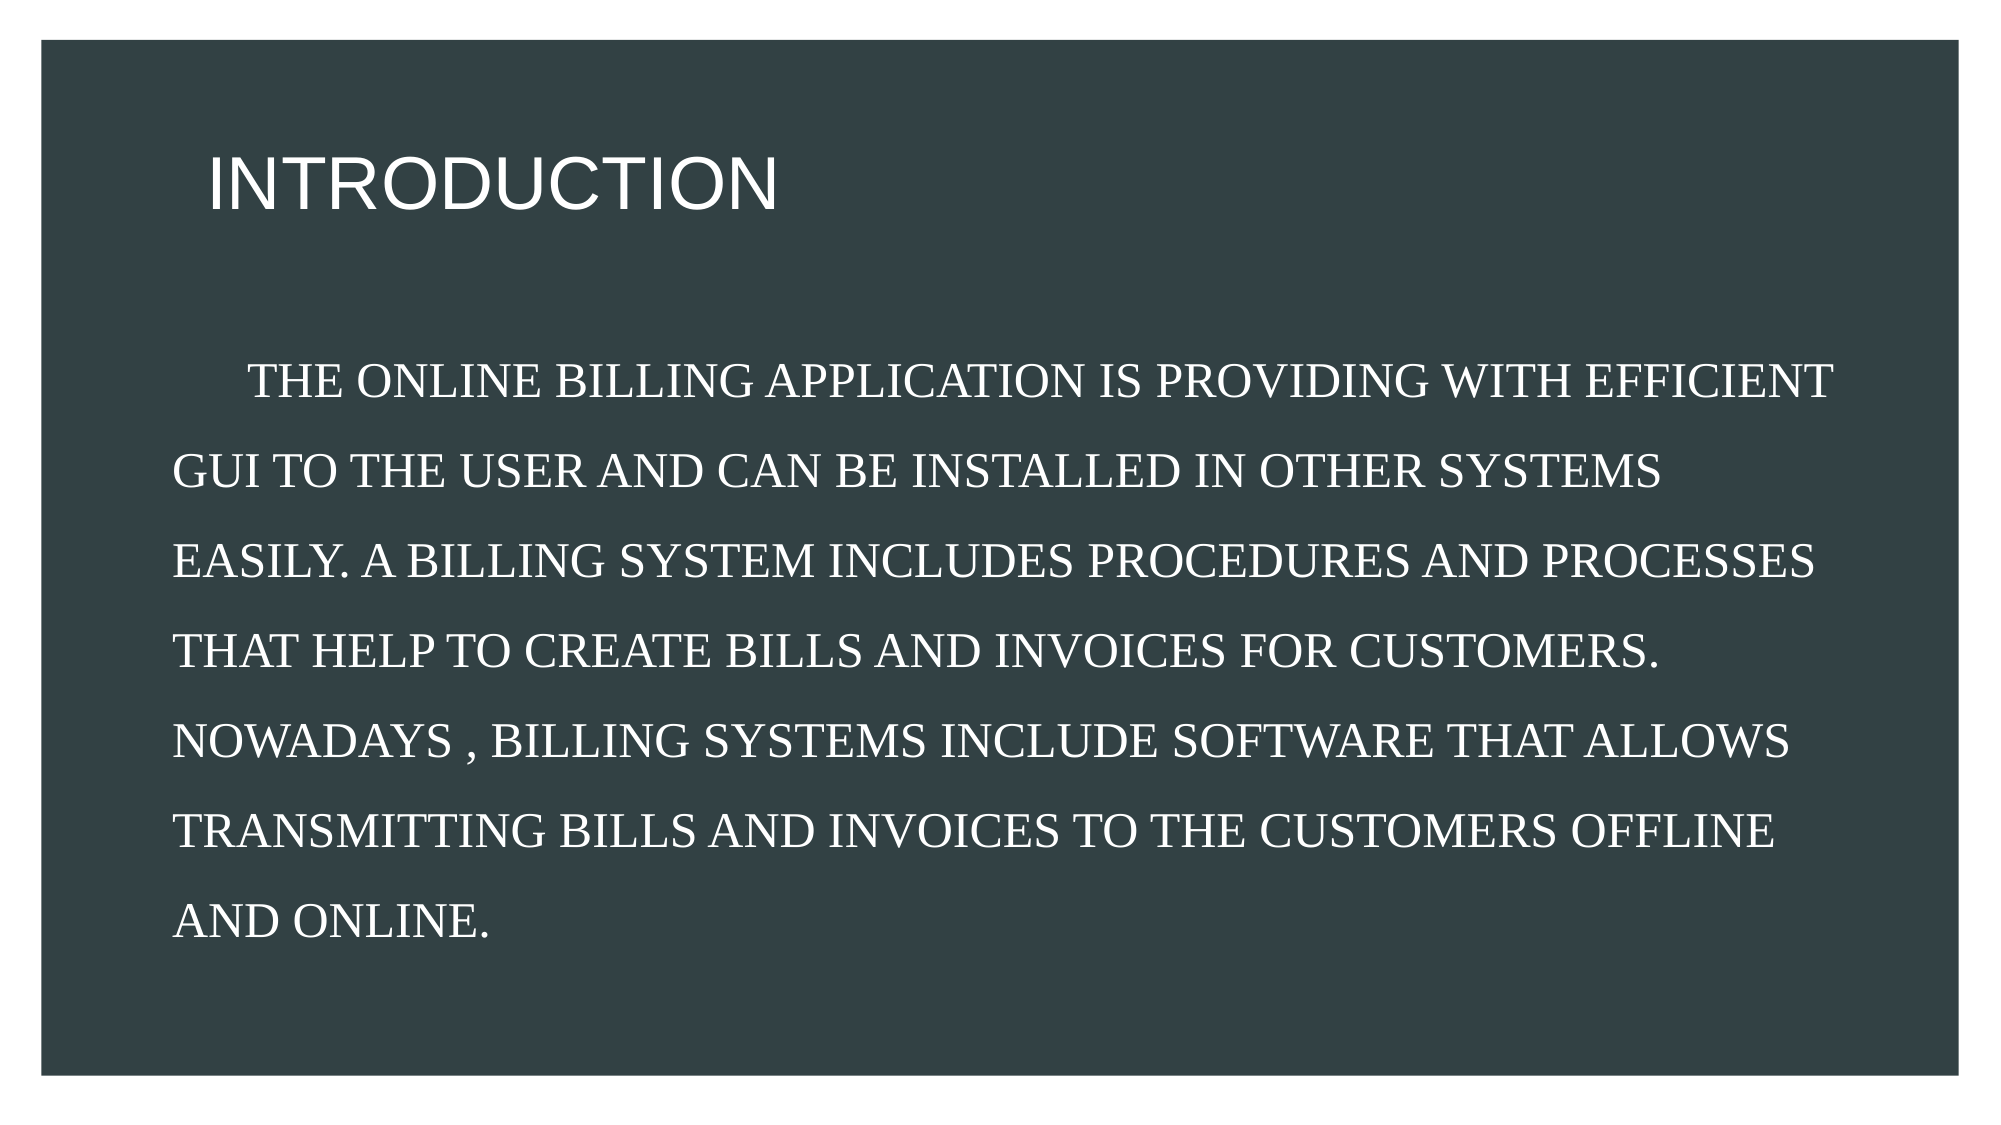

INTRODUCTION
# The online Billing application is providing with efficient GUI to the user and can be installed in other systems easily. A billing System includes procedures and processes that help to create bills and invoices for customers. Nowadays , billing systems include software that allows transmitting bills and invoices to the customers offline and online.
6
20XX
Presentation titl